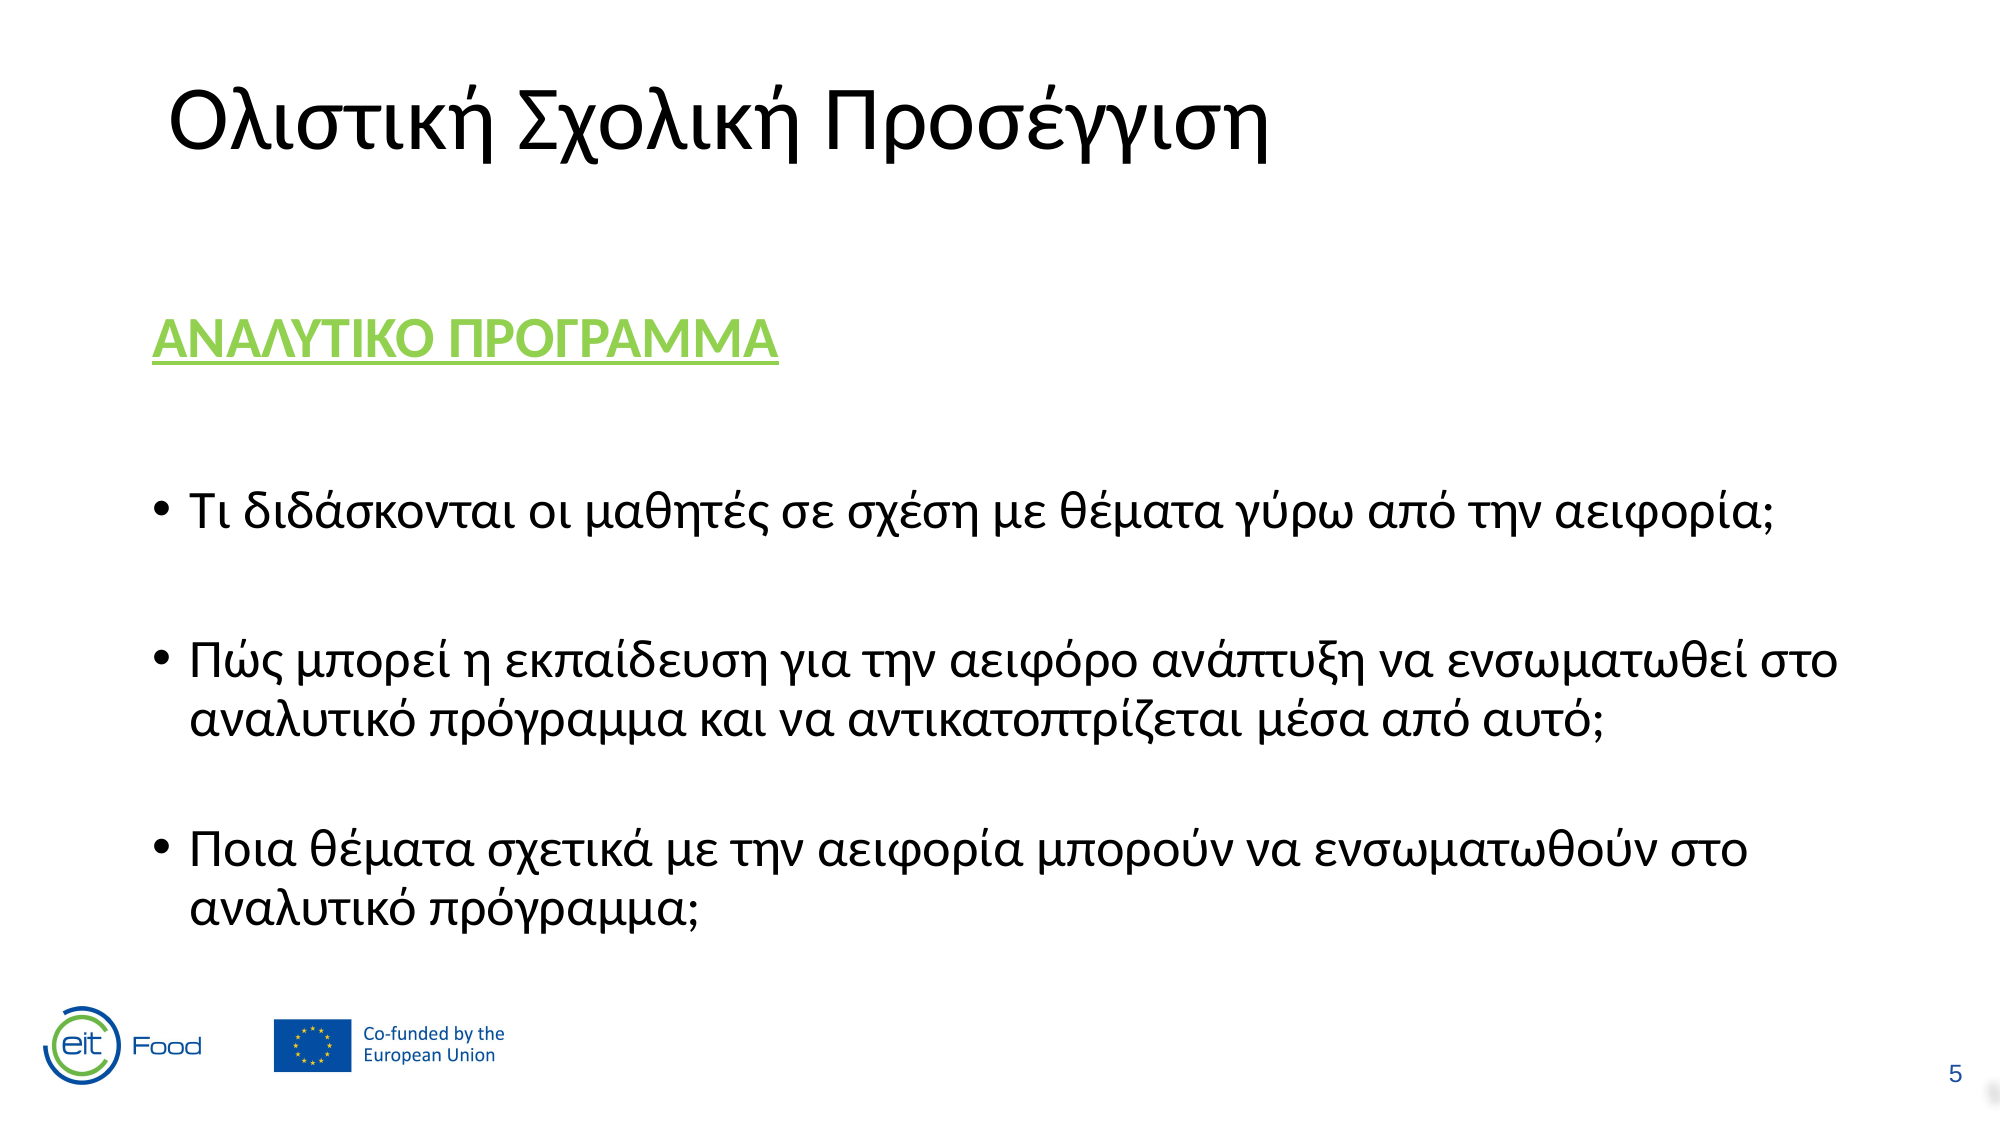

Ολιστική Σχολική Προσέγγιση
ΑΝΑΛΥΤΙΚΟ ΠΡΟΓΡΑΜΜΑ
Τι διδάσκονται οι μαθητές σε σχέση με θέματα γύρω από την αειφορία;
Πώς μπορεί η εκπαίδευση για την αειφόρο ανάπτυξη να ενσωματωθεί στο αναλυτικό πρόγραμμα και να αντικατοπτρίζεται μέσα από αυτό;
Ποια θέματα σχετικά με την αειφορία μπορούν να ενσωματωθούν στο αναλυτικό πρόγραμμα;
5